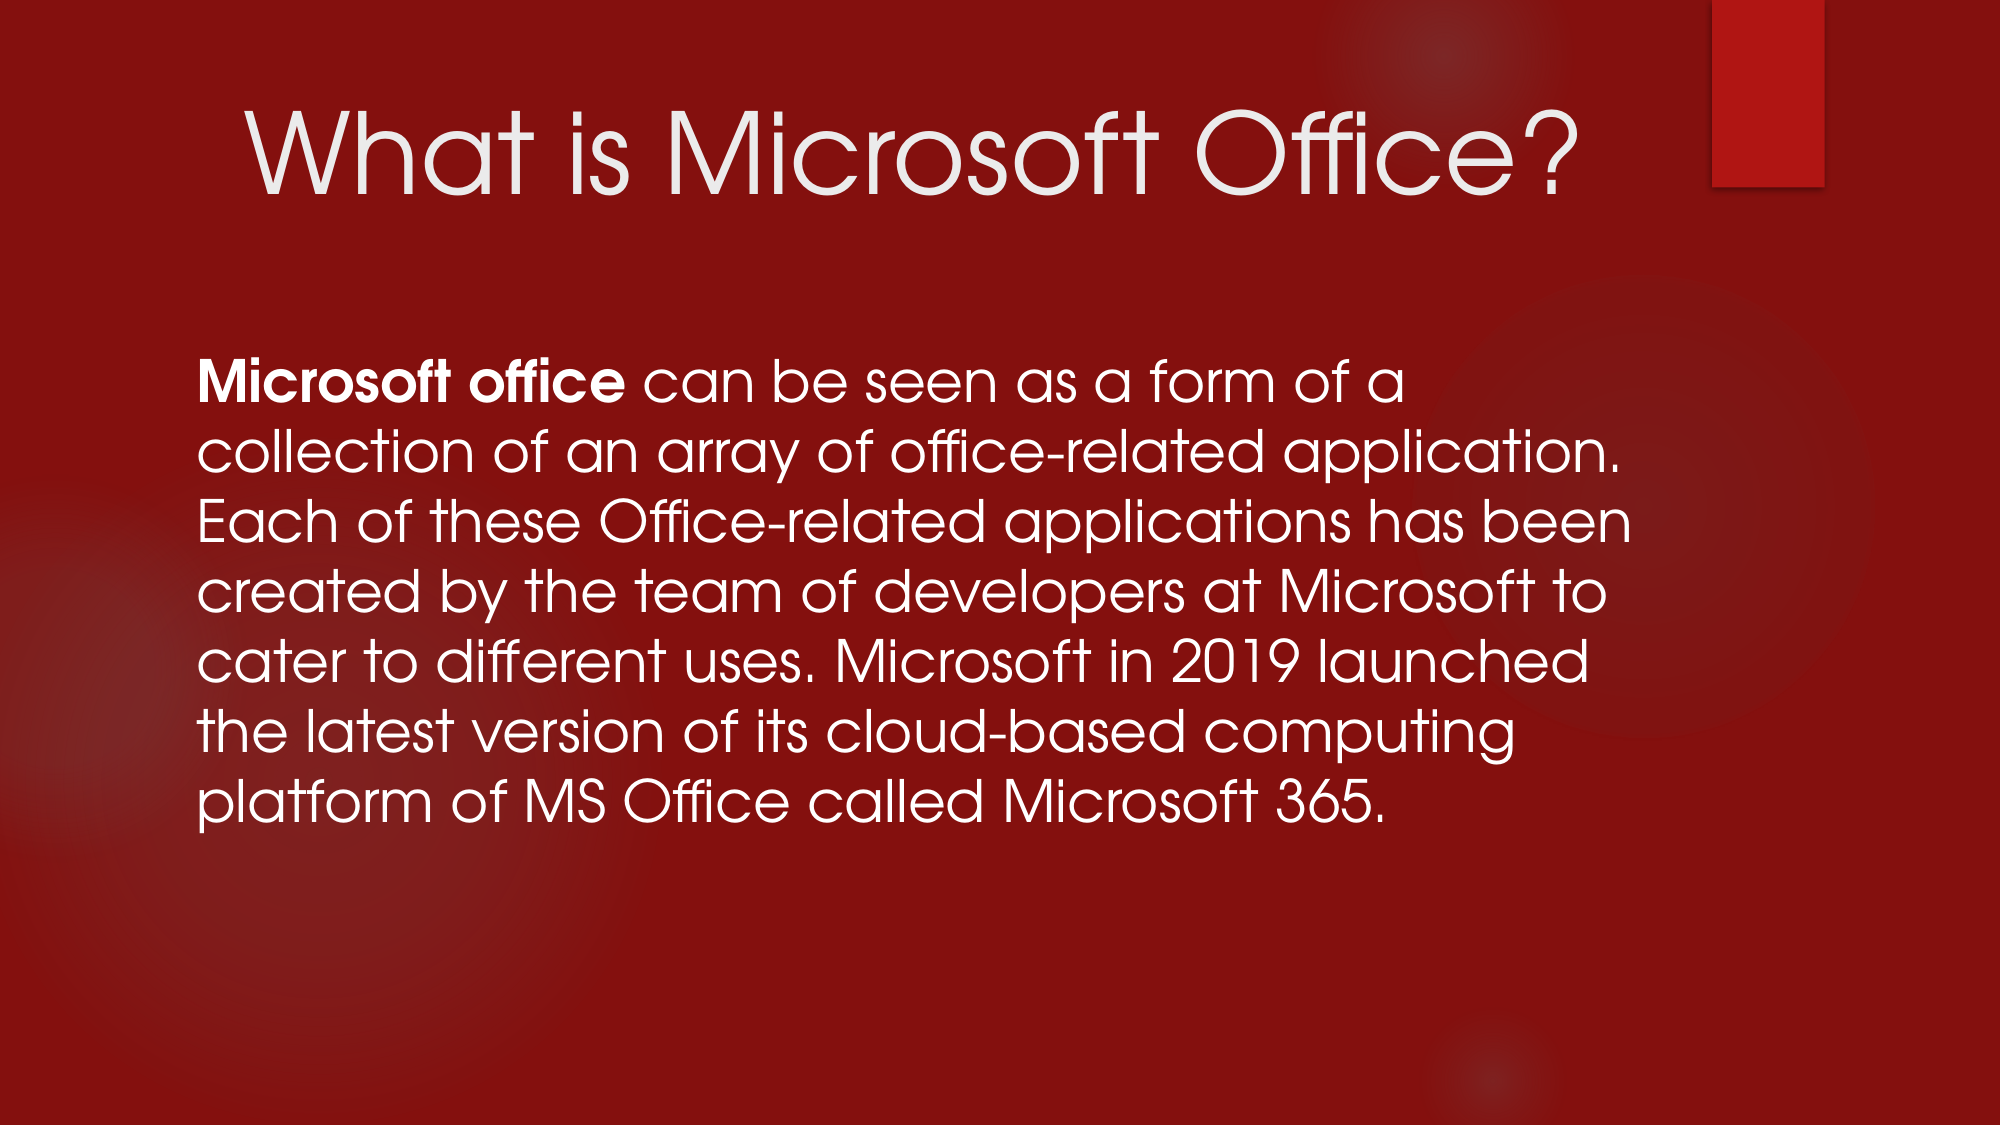

# What is Microsoft Office?
Microsoft office can be seen as a form of a collection of an array of office-related application. Each of these Office-related applications has been created by the team of developers at Microsoft to cater to different uses. Microsoft in 2019 launched the latest version of its cloud-based computing platform of MS Office called Microsoft 365.